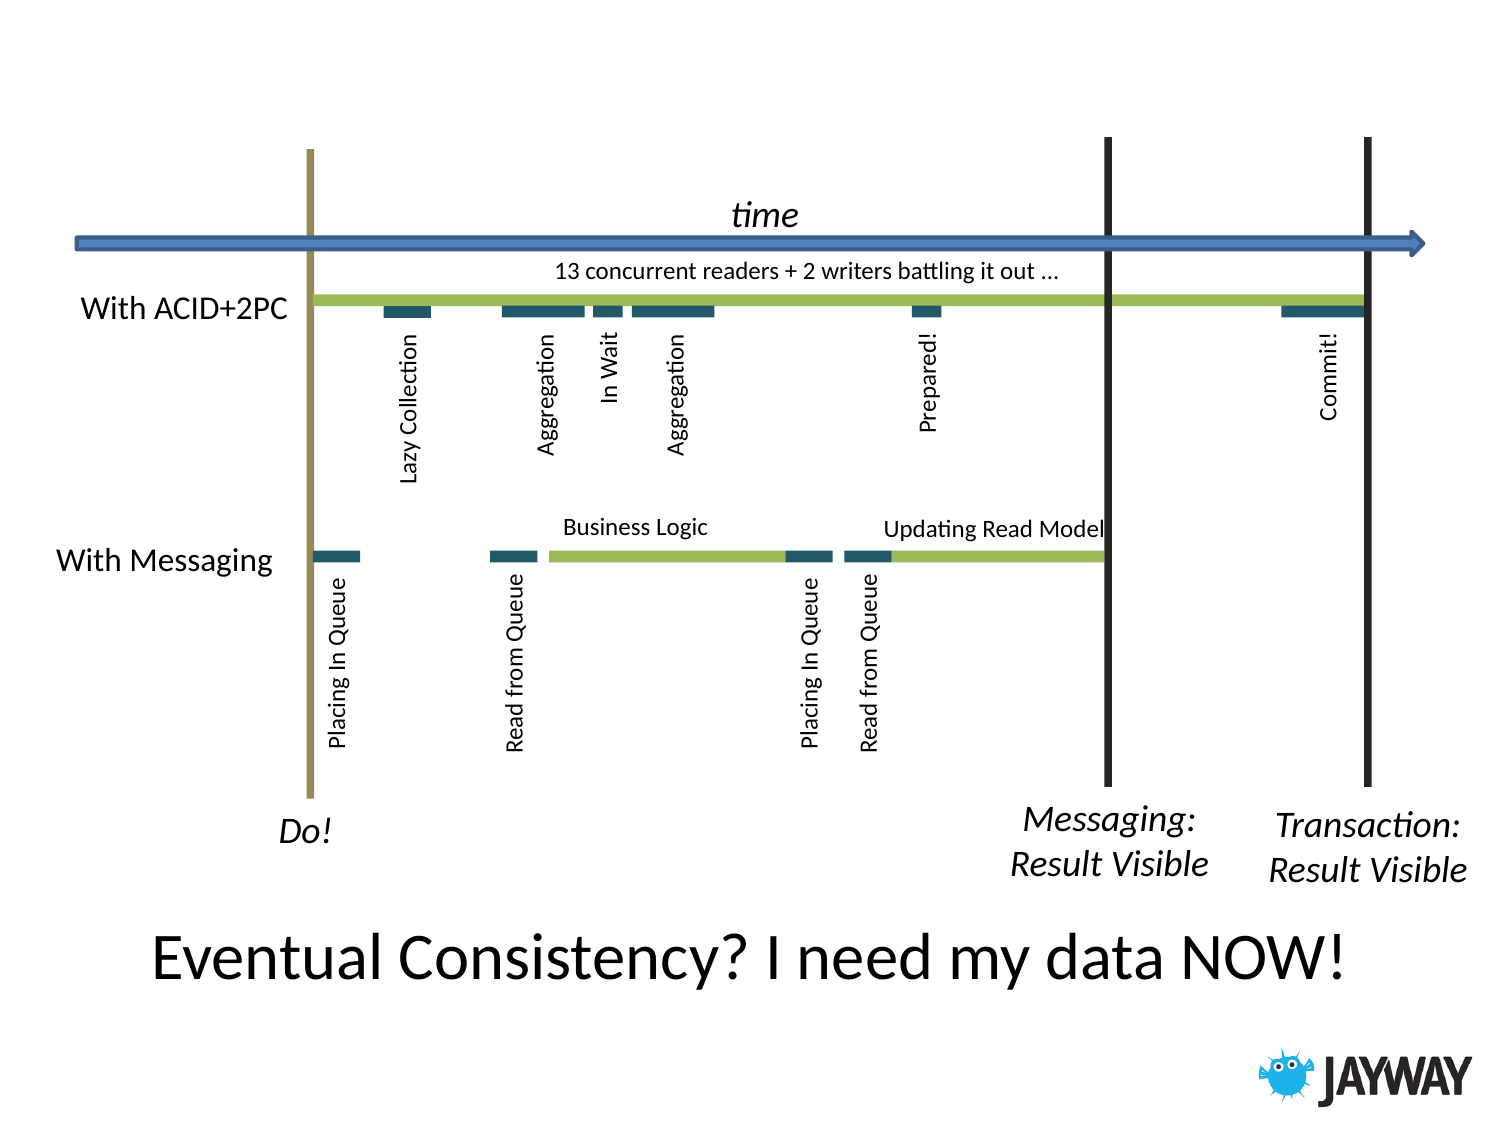

time

13 concurrent readers + 2 writers battling it out ...
With ACID+2PC

Commit!
In Wait
Prepared!
Aggregation
Aggregation
Lazy Collection
Business Logic
Updating Read Model
With Messaging

Placing In Queue
Read from Queue
Placing In Queue
Read from Queue
Messaging:
Result Visible
Transaction:
Result Visible
Do!
Eventual Consistency? I need my data NOW!